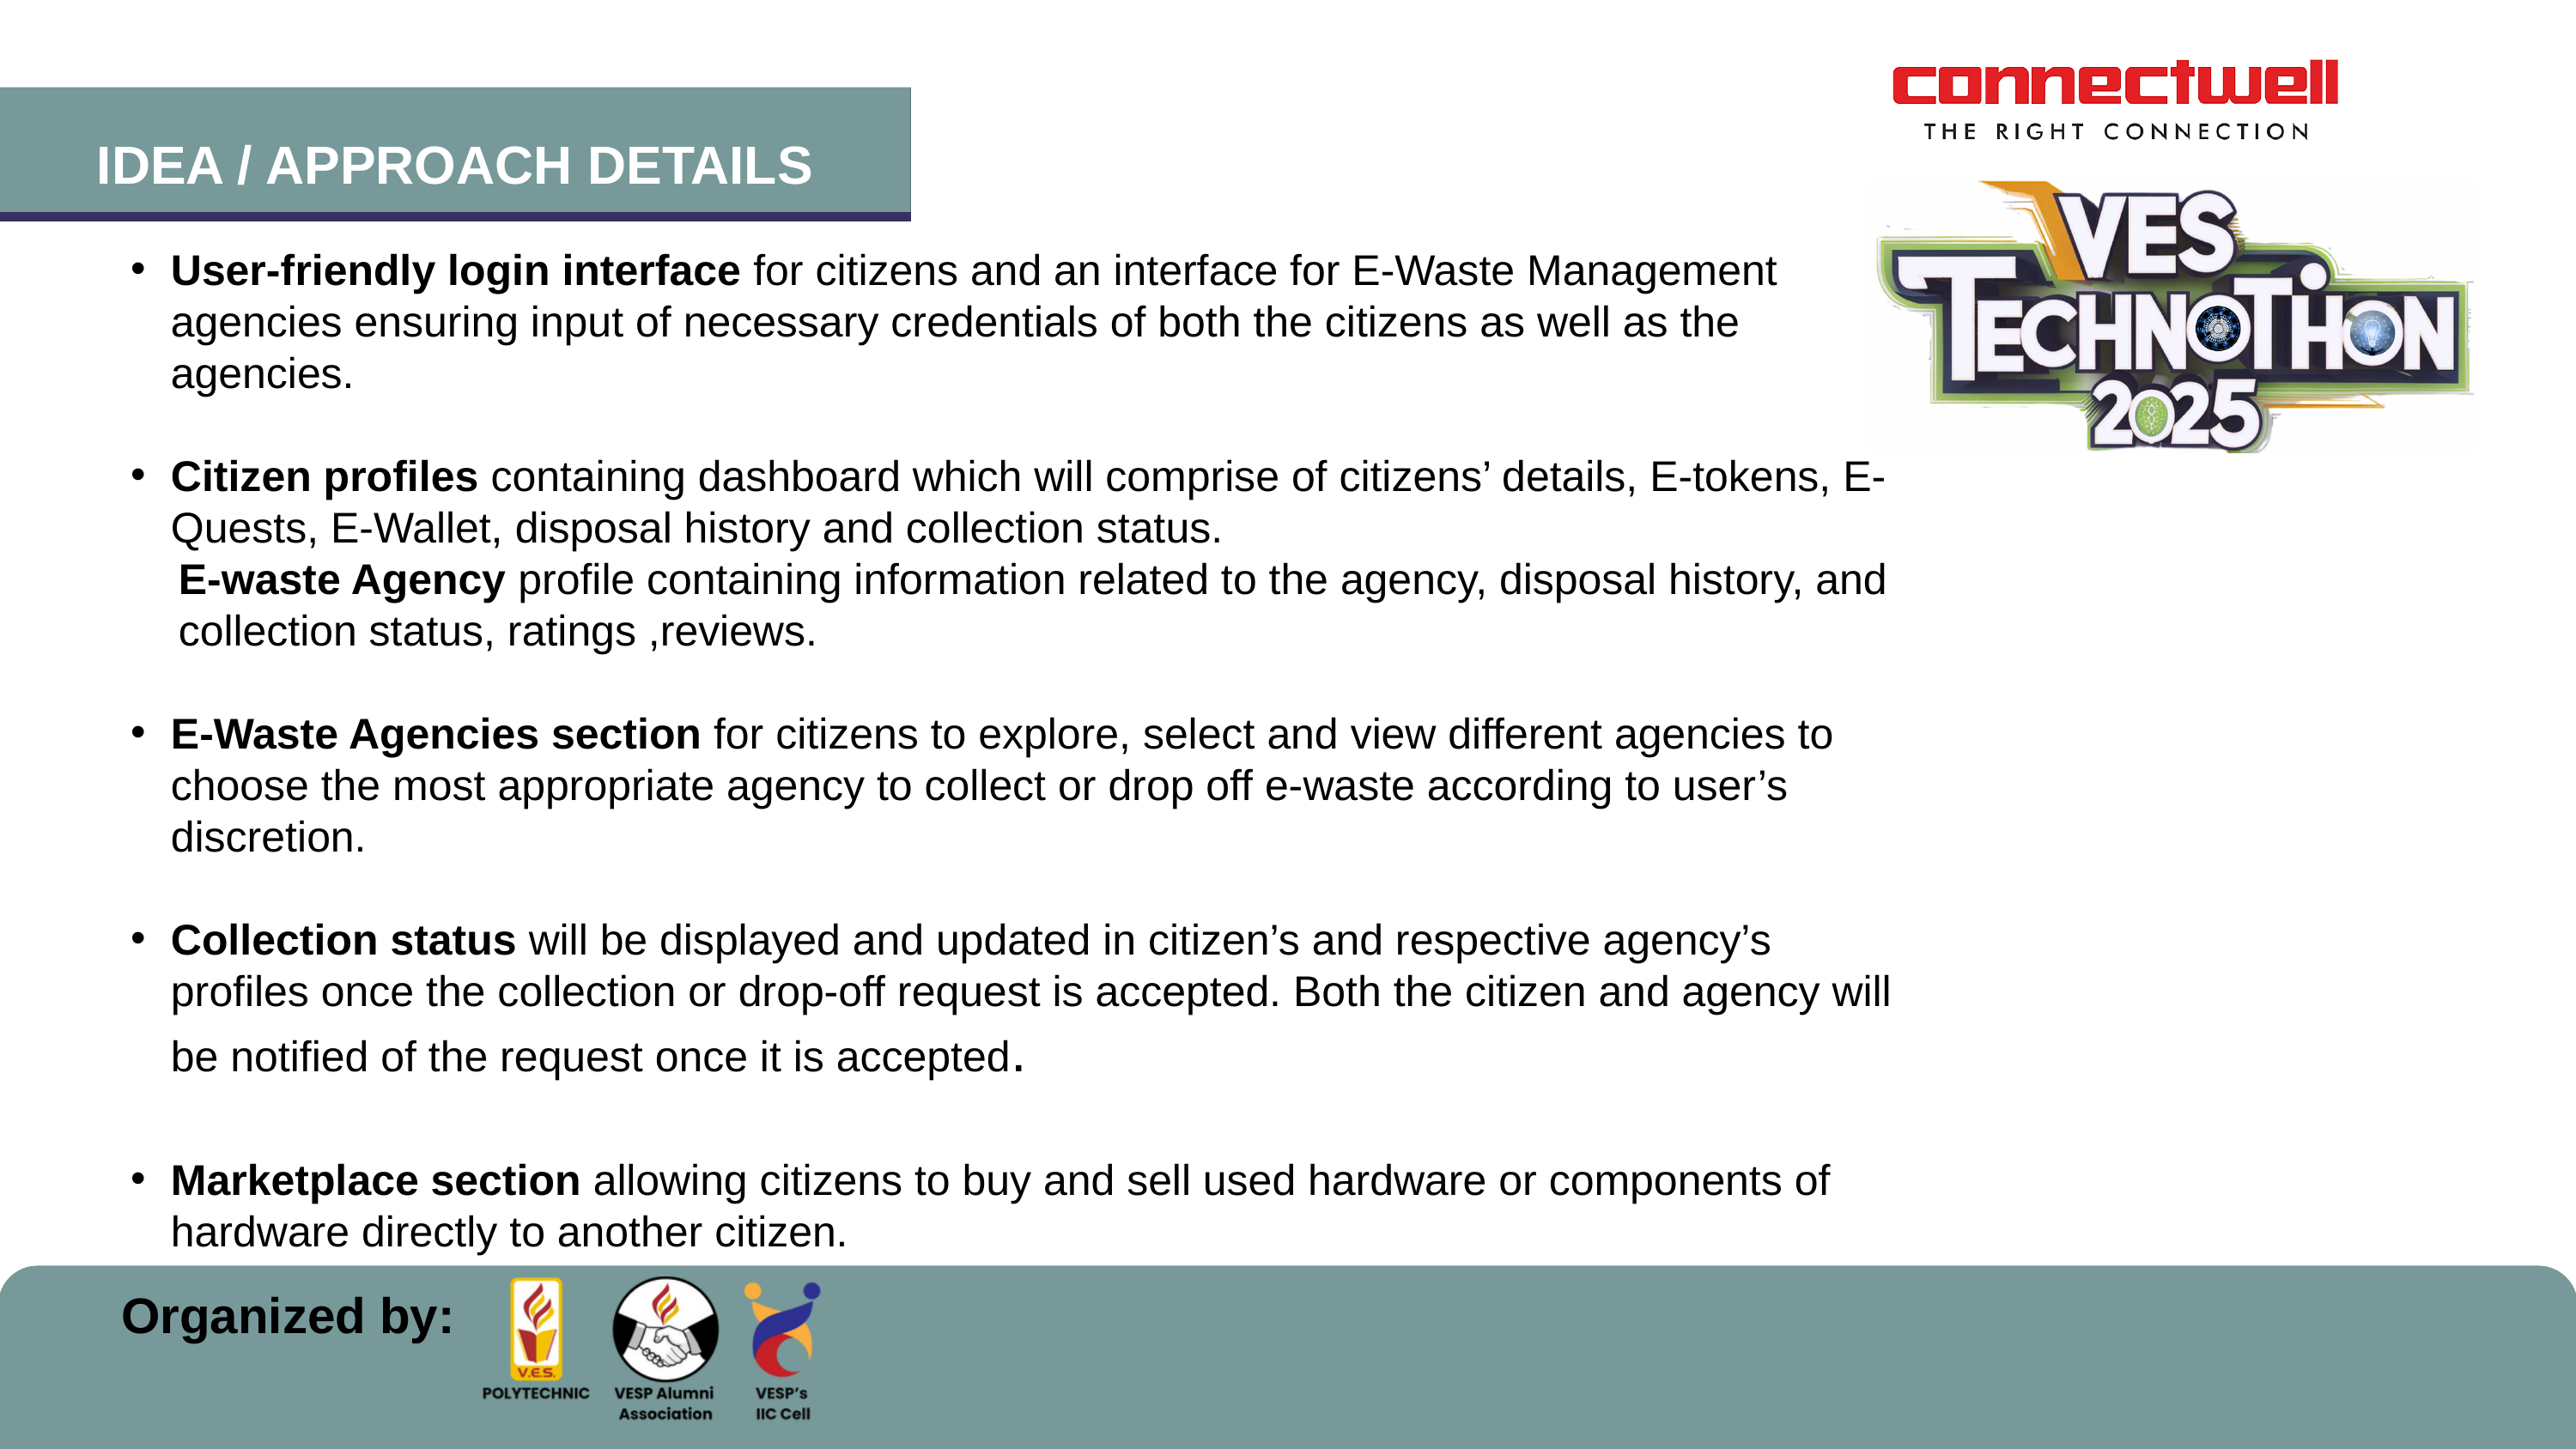

IDEA / APPROACH DETAILS
User-friendly login interface for citizens and an interface for E-Waste Management agencies ensuring input of necessary credentials of both the citizens as well as the agencies.

Citizen profiles containing dashboard which will comprise of citizens’ details, E-tokens, E-Quests, E-Wallet, disposal history and collection status.
    E-waste Agency profile containing information related to the agency, disposal history, and
    collection status, ratings ,reviews.

E-Waste Agencies section for citizens to explore, select and view different agencies to choose the most appropriate agency to collect or drop off e-waste according to user’s discretion.

Collection status will be displayed and updated in citizen’s and respective agency’s profiles once the collection or drop-off request is accepted. Both the citizen and agency will be notified of the request once it is accepted.

Marketplace section allowing citizens to buy and sell used hardware or components of hardware directly to another citizen.